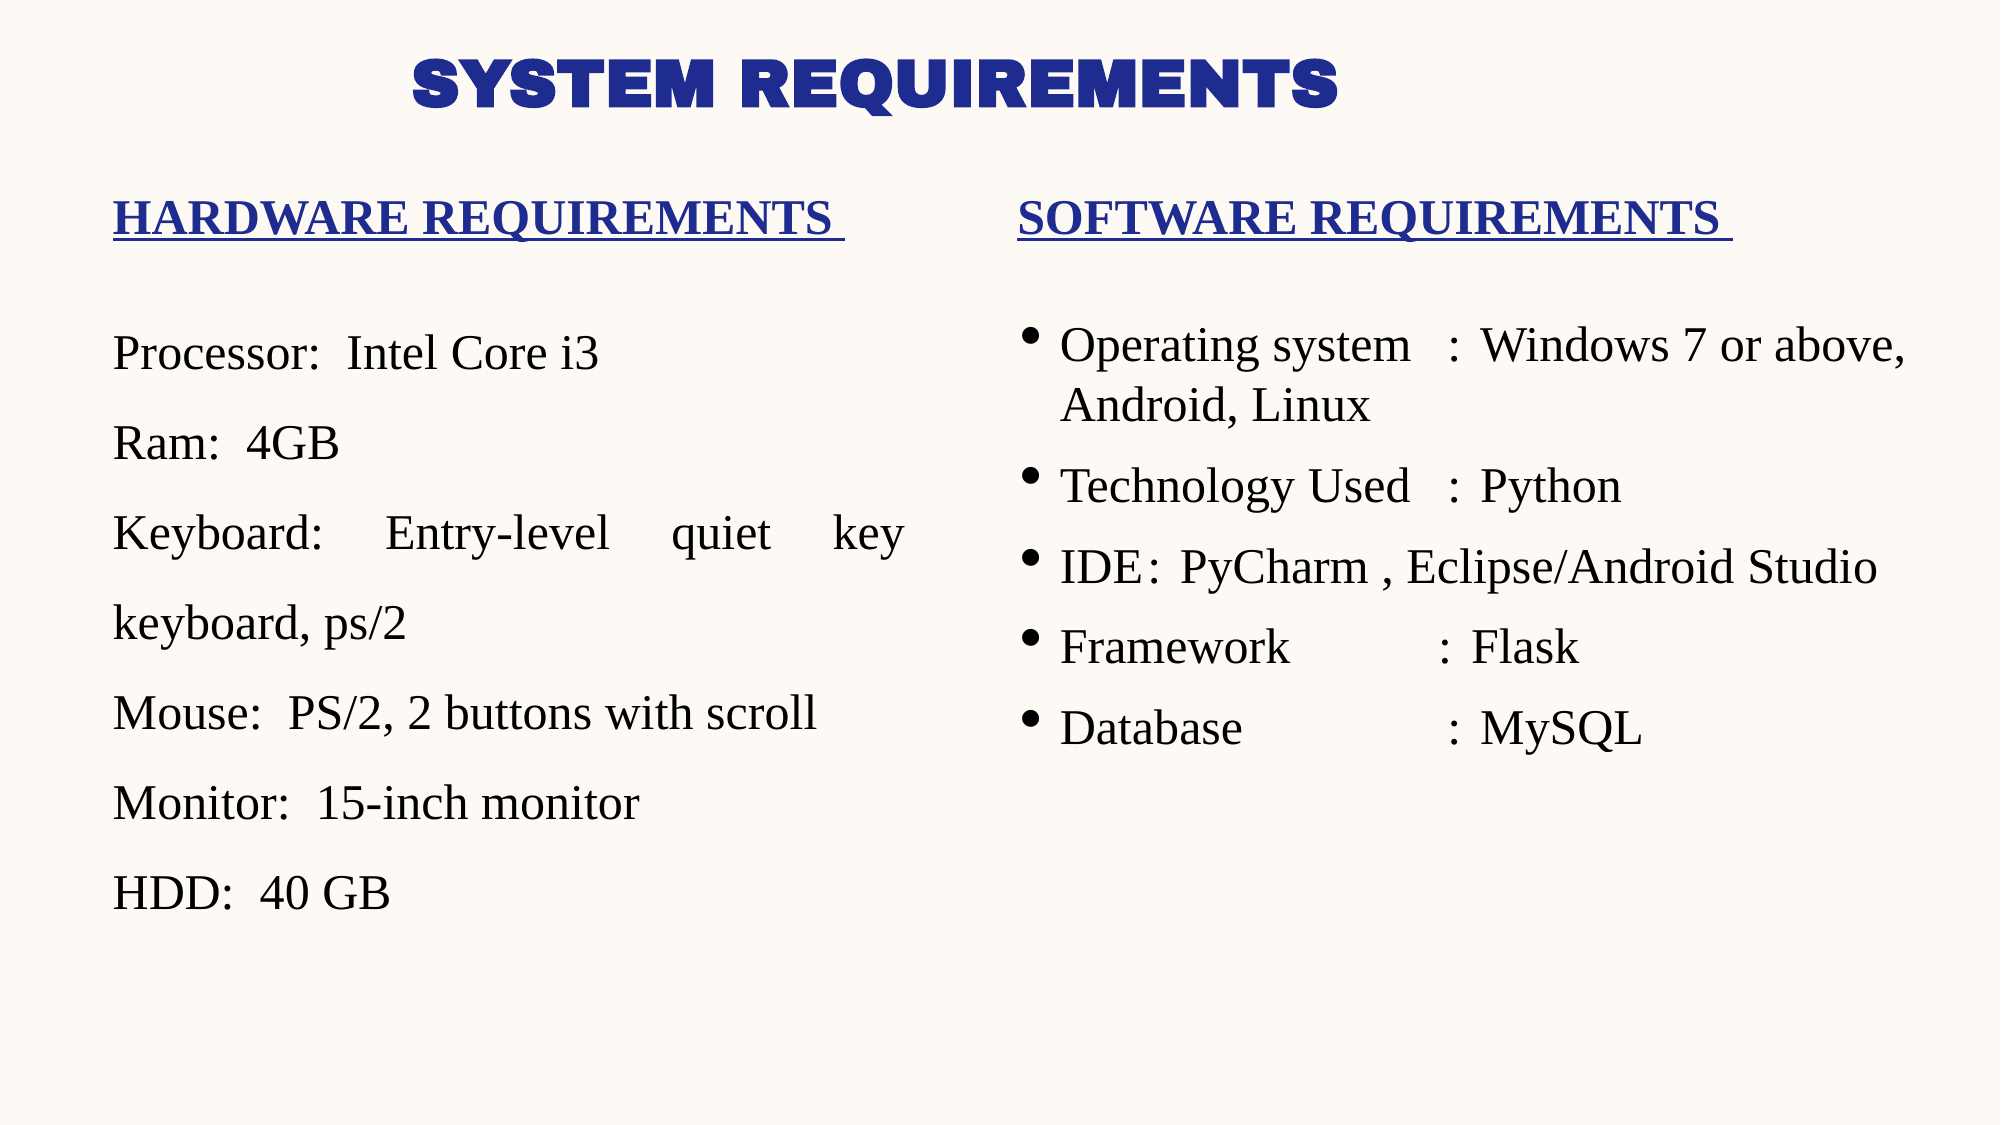

# SYSTEM REQUIREMENTS
HARDWARE REQUIREMENTS

Processor:  Intel Core i3
Ram:  4GB
Keyboard: Entry-level quiet key keyboard, ps/2
Mouse:  PS/2, 2 buttons with scroll
Monitor:  15-inch monitor
HDD:  40 GB

SOFTWARE REQUIREMENTS

Operating system	: Windows 7 or above, Android, Linux
Technology Used	: Python
IDE	: PyCharm , Eclipse/Android Studio
Framework	: Flask
Database	: MySQL